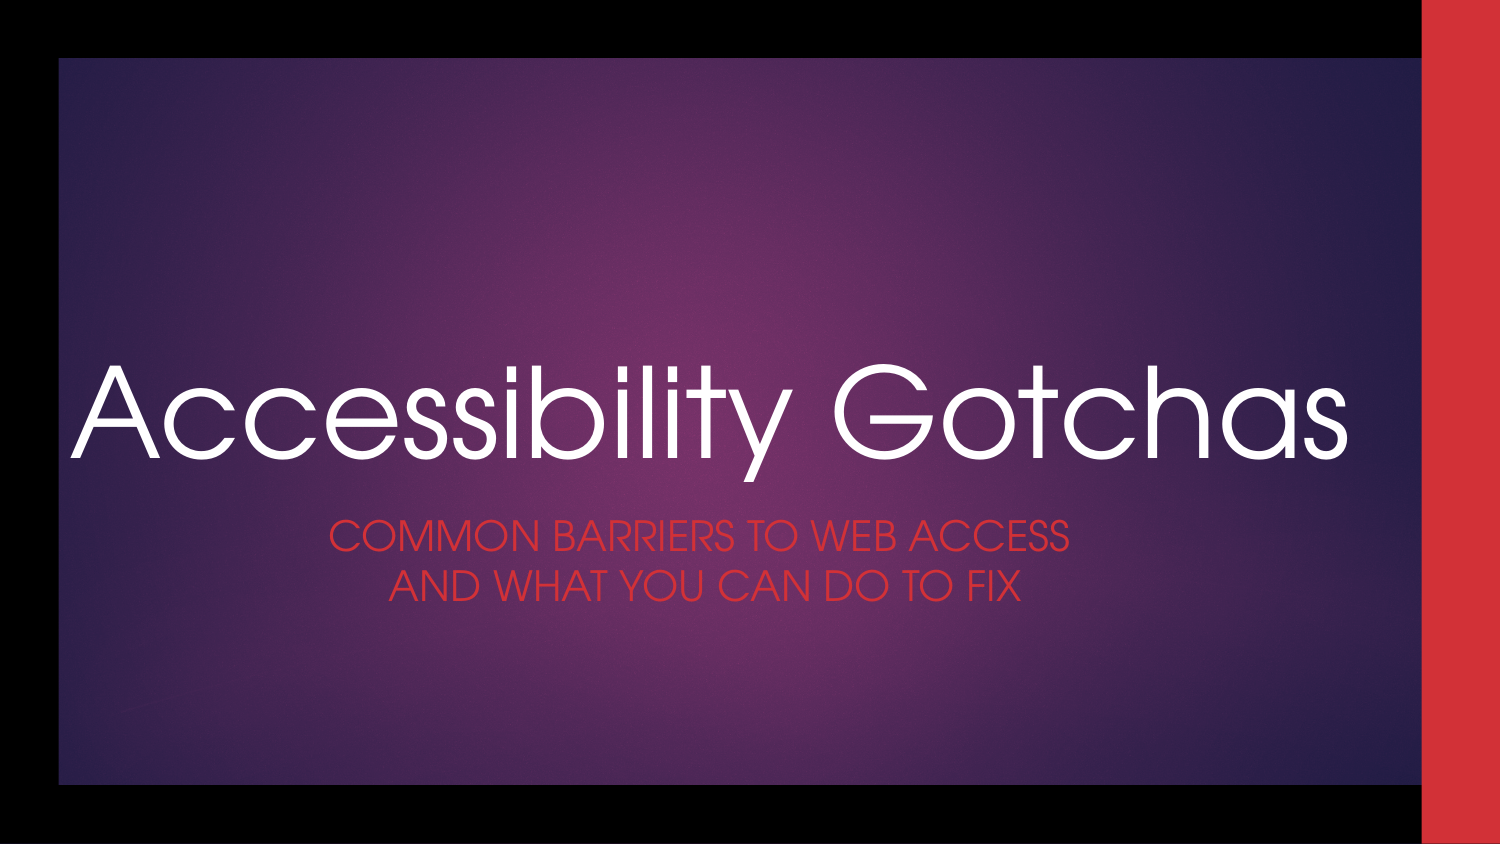

# Accessibility Gotchas
COMMON BARRIERS TO WEB ACCESS
AND WHAT YOU CAN DO TO FIX